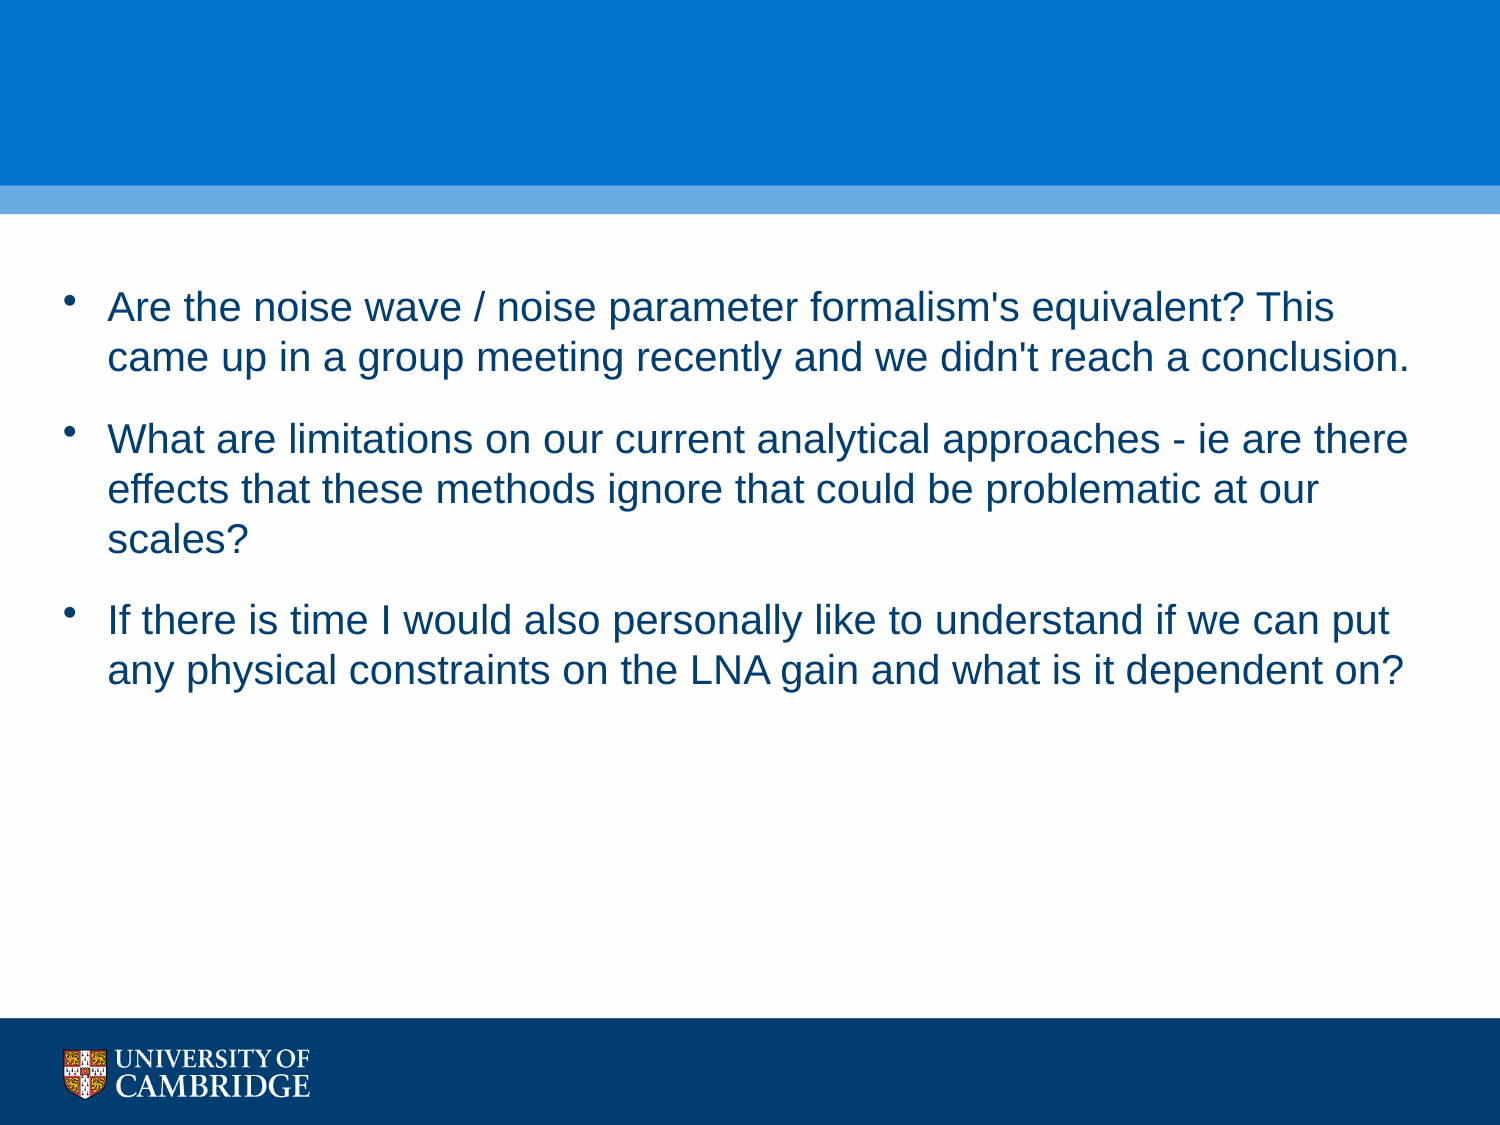

#
Are the noise wave / noise parameter formalism's equivalent? This came up in a group meeting recently and we didn't reach a conclusion.
What are limitations on our current analytical approaches - ie are there effects that these methods ignore that could be problematic at our scales?
If there is time I would also personally like to understand if we can put any physical constraints on the LNA gain and what is it dependent on?